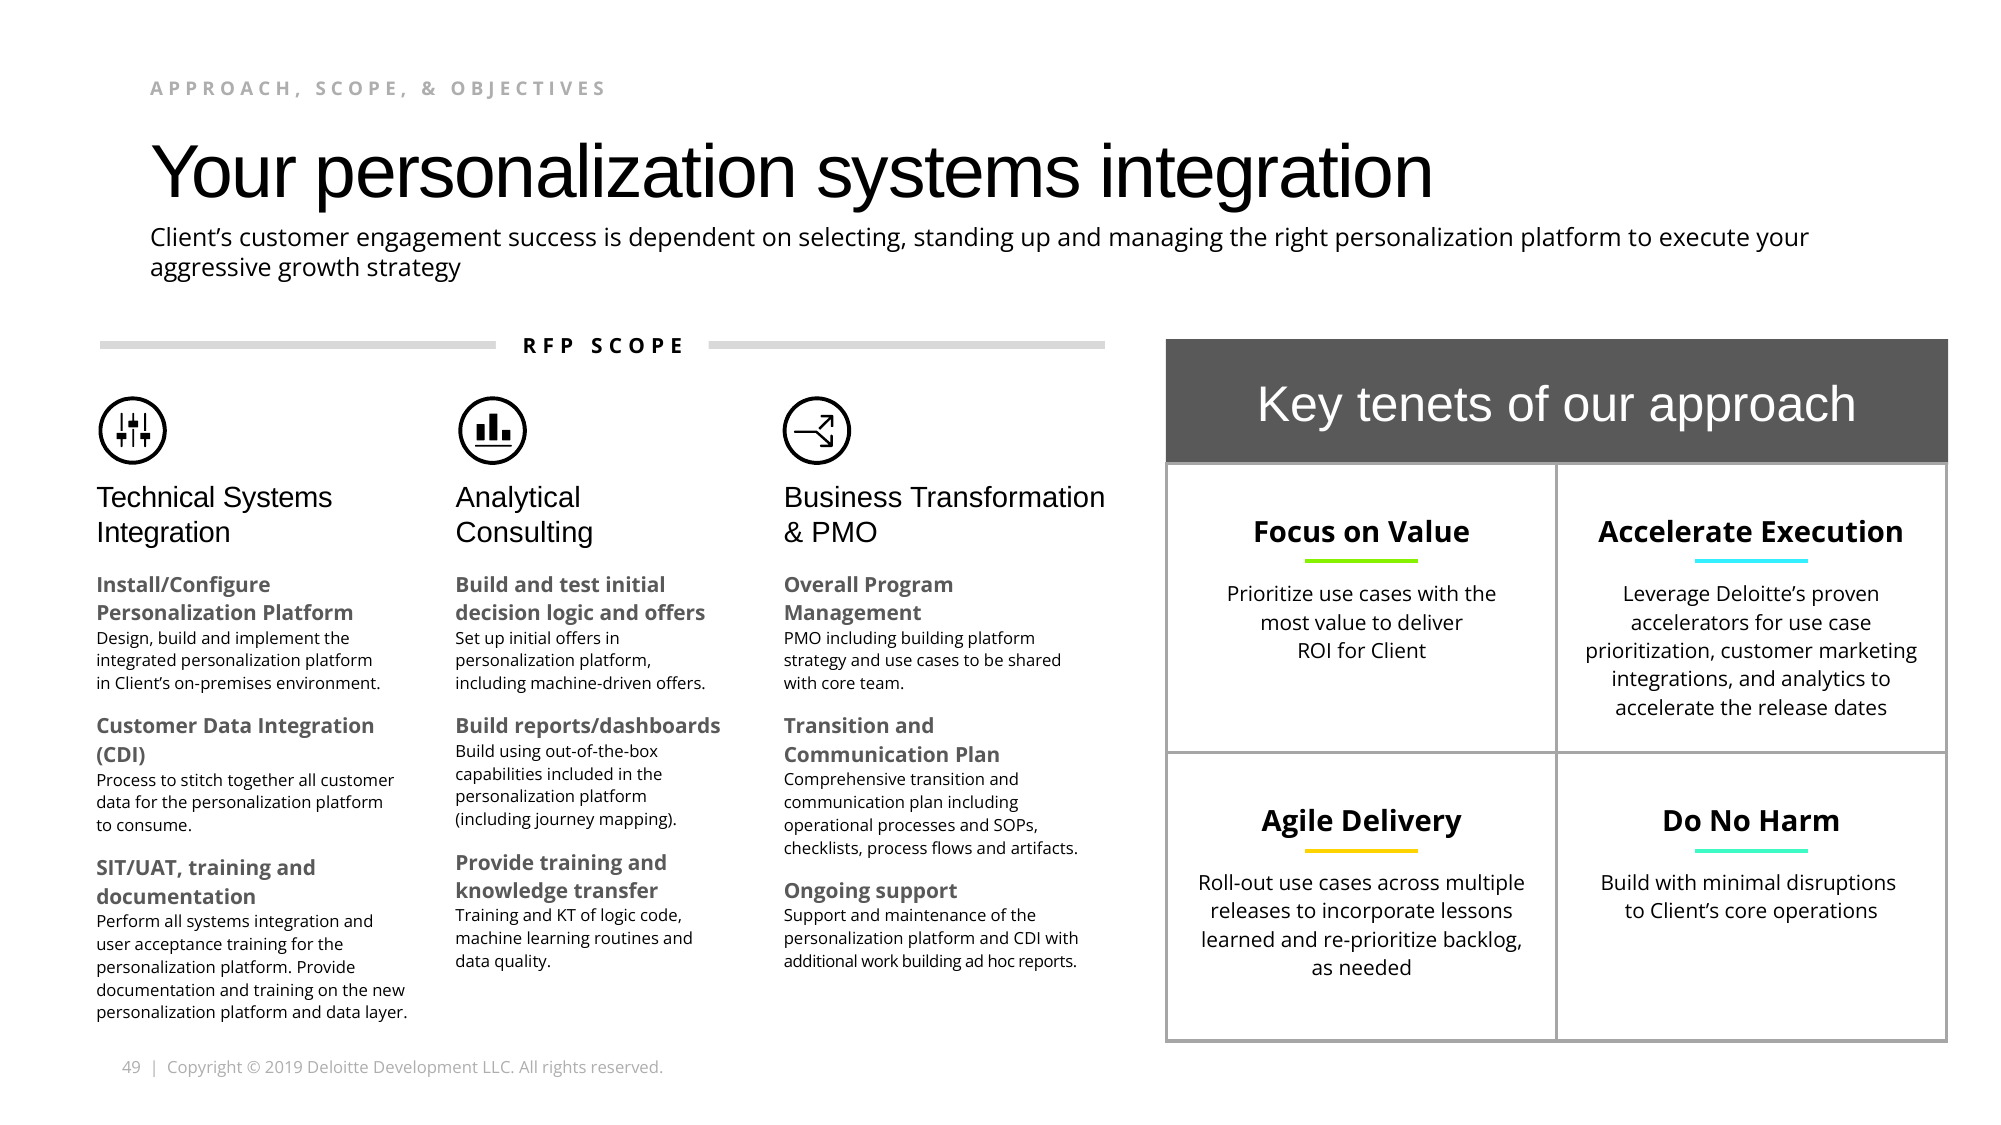

Approach, Scope, & objectives
# Your personalization systems integration
Client’s customer engagement success is dependent on selecting, standing up and managing the right personalization platform to execute your aggressive growth strategy

RFP SCOPE
Key tenets of our approach

Focus on Value
Prioritize use cases with the most value to deliver
ROI for Client

Accelerate Execution
Leverage Deloitte’s proven accelerators for use case prioritization, customer marketing integrations, and analytics to accelerate the release dates

Technical Systems Integration
Analytical
Consulting
Business Transformation
& PMO
Install/Configure Personalization Platform
Design, build and implement the integrated personalization platform
in Client’s on-premises environment.
Customer Data Integration (CDI)
Process to stitch together all customer data for the personalization platform
to consume.
SIT/UAT, training and documentation
Perform all systems integration and user acceptance training for the personalization platform. Provide documentation and training on the new personalization platform and data layer.
Build and test initial decision logic and offers
Set up initial offers in personalization platform, including machine-driven offers.
Build reports/dashboards
Build using out-of-the-box capabilities included in the personalization platform (including journey mapping).
Provide training and knowledge transfer
Training and KT of logic code, machine learning routines and data quality.

Overall Program Management
PMO including building platform strategy and use cases to be shared with core team.
Transition and
Communication Plan
Comprehensive transition and communication plan including operational processes and SOPs, checklists, process flows and artifacts.
Ongoing support
Support and maintenance of the personalization platform and CDI with additional work building ad hoc reports.

Agile Delivery
Roll-out use cases across multiple releases to incorporate lessons learned and re-prioritize backlog, as needed
Do No Harm
Build with minimal disruptions
to Client’s core operations